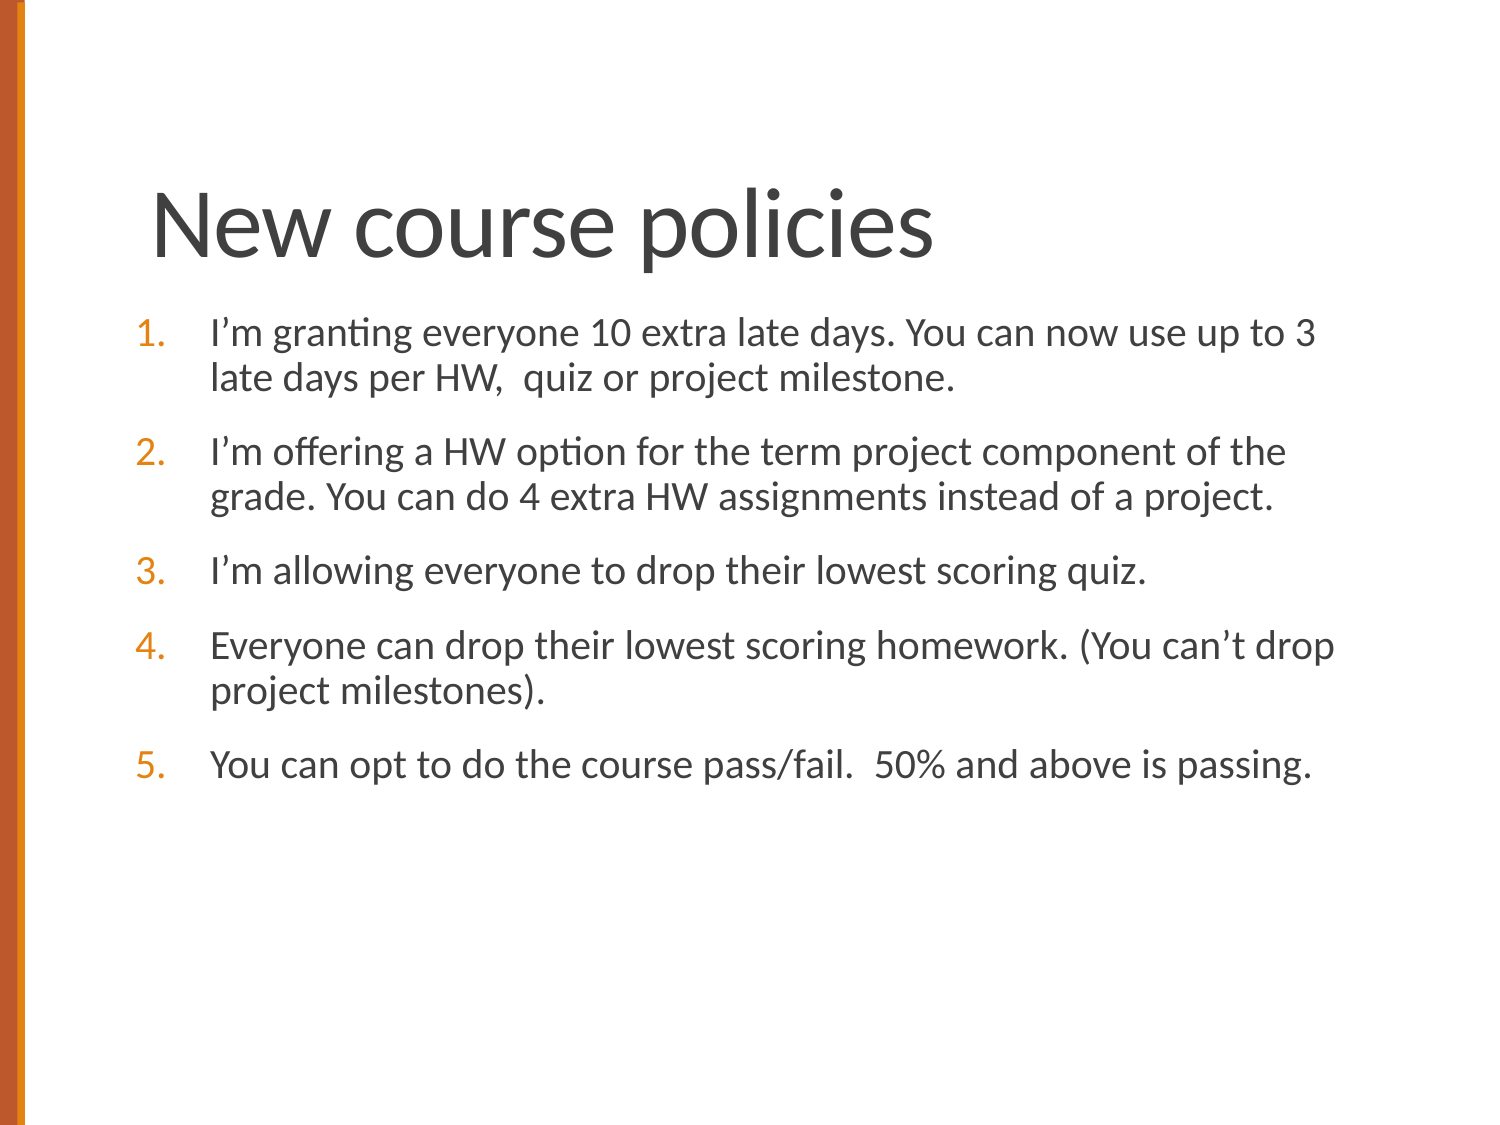

# New course policies
I’m granting everyone 10 extra late days. You can now use up to 3 late days per HW,  quiz or project milestone.
I’m offering a HW option for the term project component of the grade. You can do 4 extra HW assignments instead of a project.
I’m allowing everyone to drop their lowest scoring quiz.
Everyone can drop their lowest scoring homework. (You can’t drop project milestones).
You can opt to do the course pass/fail.  50% and above is passing.